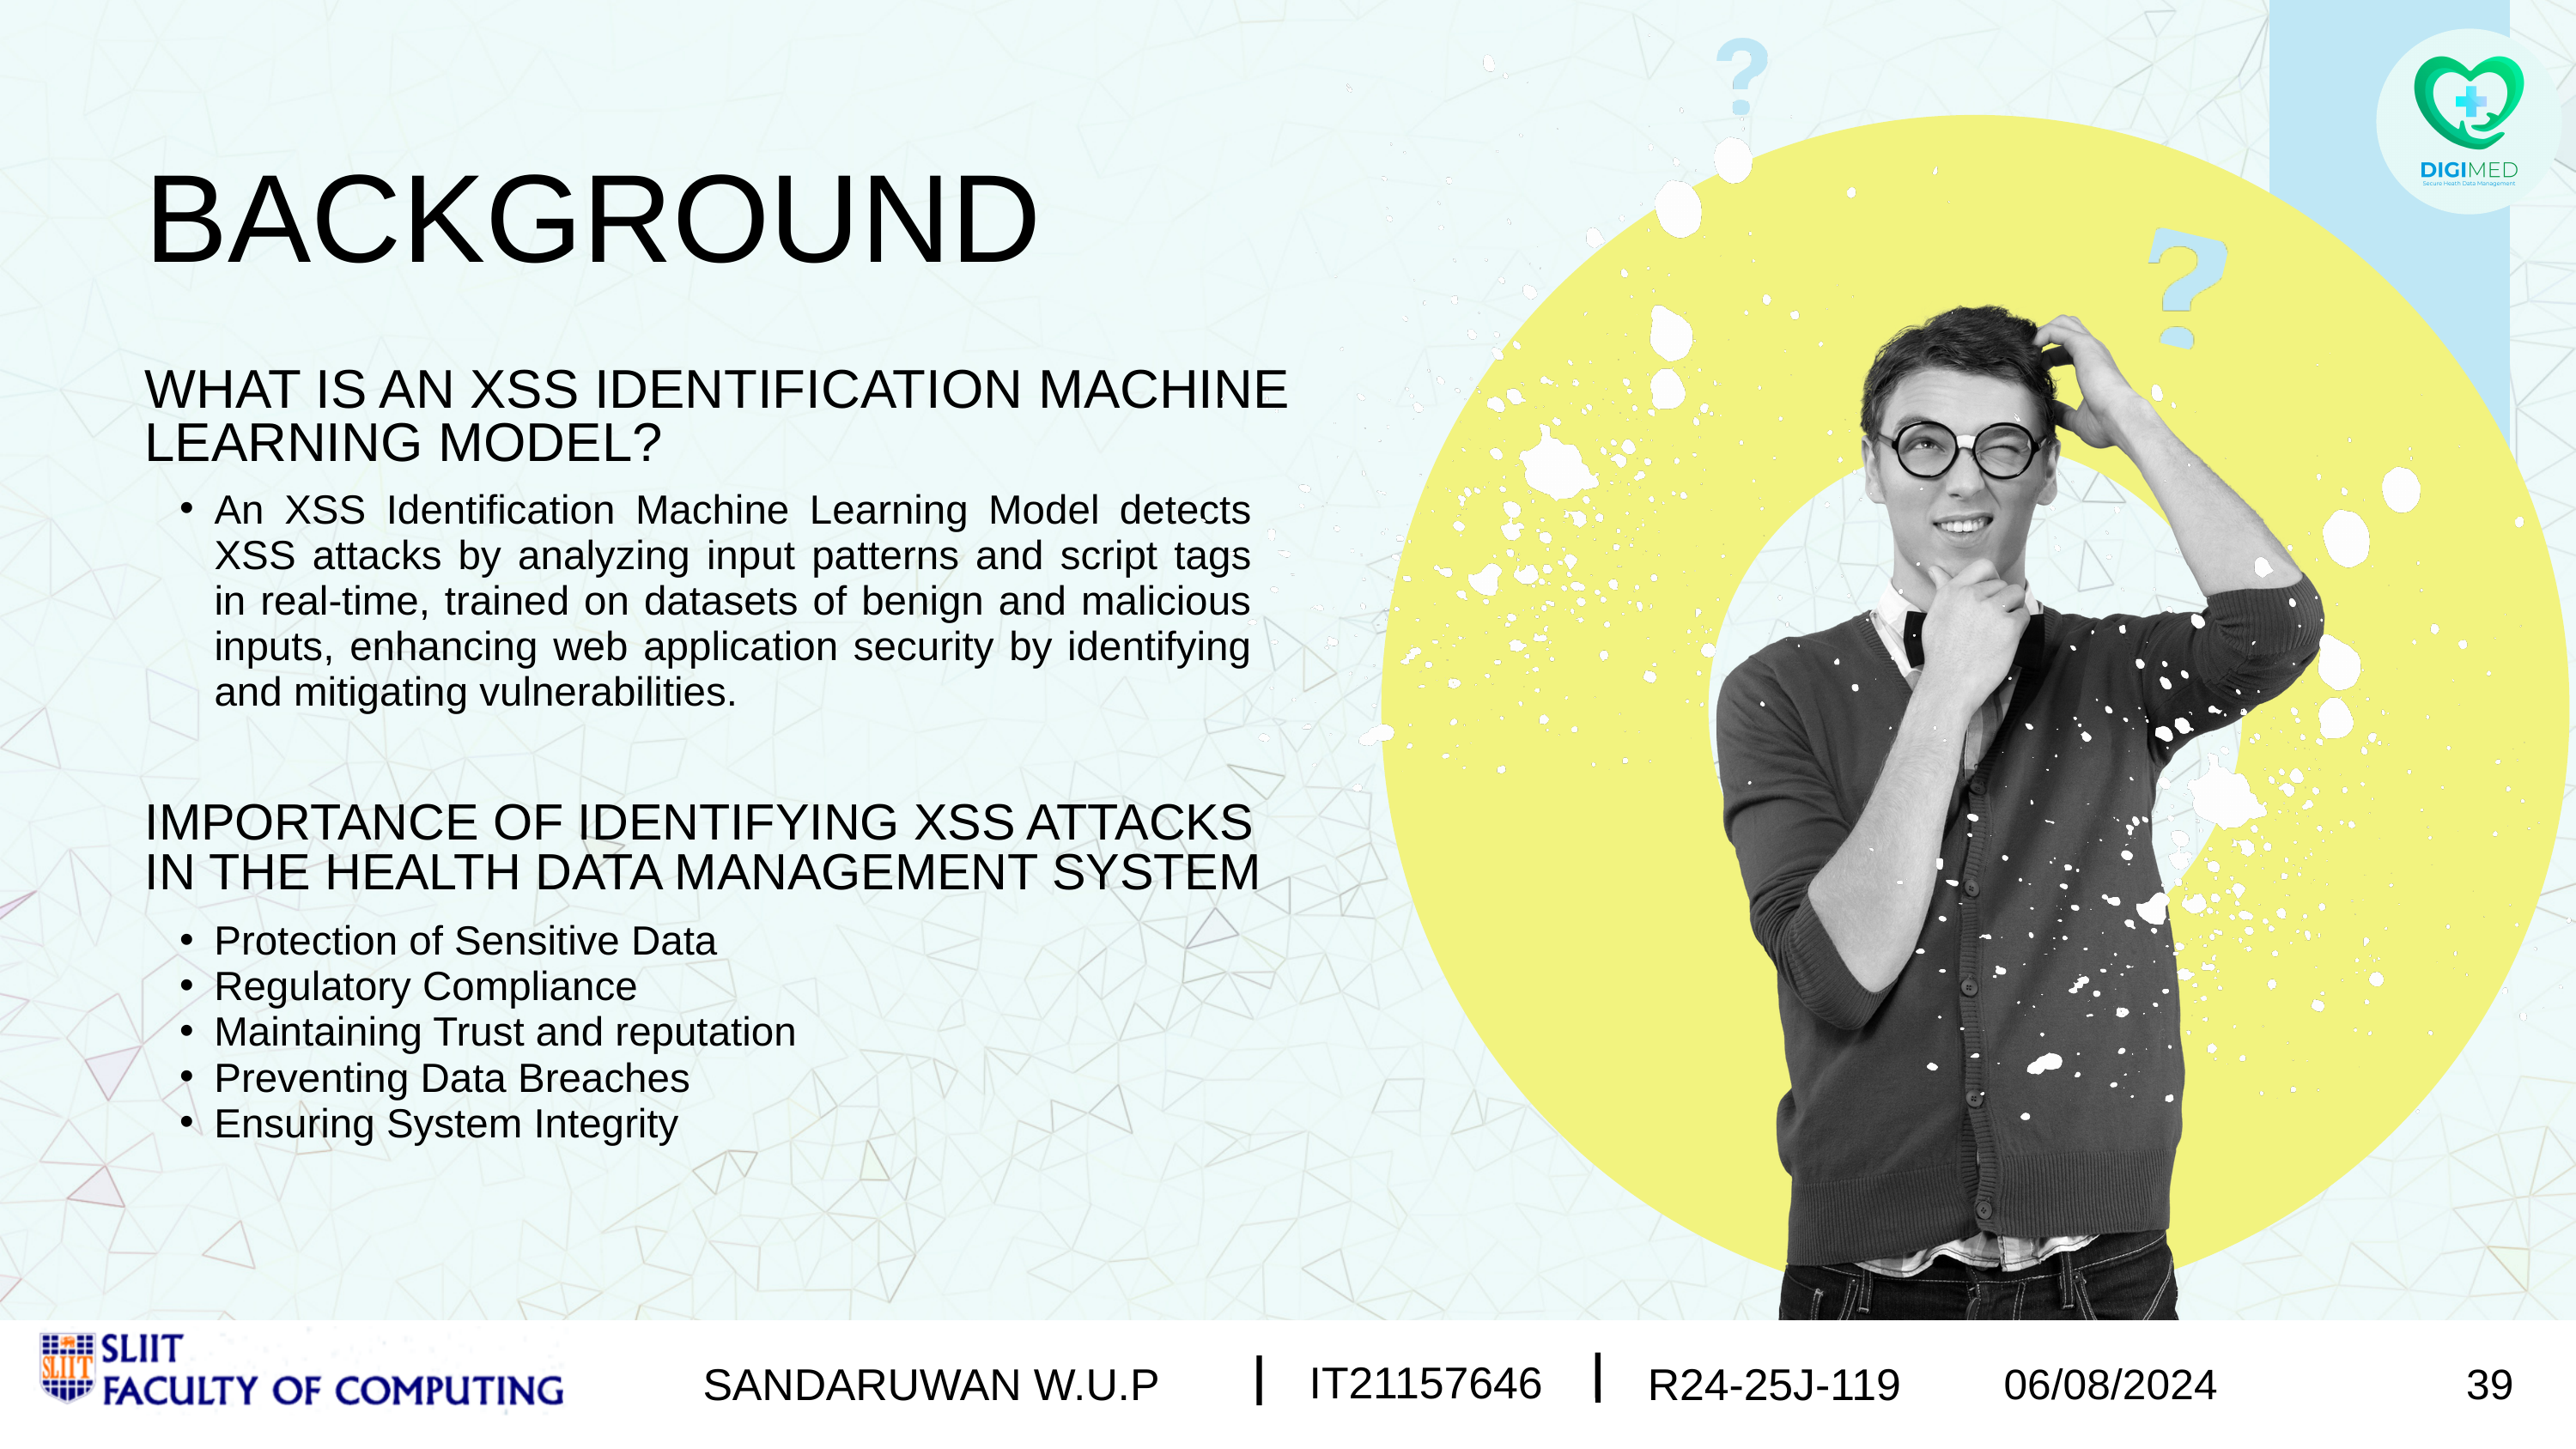

BACKGROUND

WHAT IS AN XSS IDENTIFICATION MACHINE LEARNING MODEL?
An XSS Identification Machine Learning Model detects XSS attacks by analyzing input patterns and script tags in real-time, trained on datasets of benign and malicious inputs, enhancing web application security by identifying and mitigating vulnerabilities.
IMPORTANCE OF IDENTIFYING XSS ATTACKS IN THE HEALTH DATA MANAGEMENT SYSTEM
Protection of Sensitive Data
Regulatory Compliance
Maintaining Trust and reputation
Preventing Data Breaches
Ensuring System Integrity

IT21015526
KUMARASIRI M.A.K.P
R24-004

IT21015526
IT21171260
LANSAKARA L.H.M.J.C.
KUMARASIRI M.A.K.P
R24-004
R24-25J-119
02/21/2024
05/08/2024
11
31

IT21182464
IT21157646
ARACHCHI R.P.N
SANDARUWAN W.U.P
R24-25J-119
R24-25J-119
05/08/2024
06/08/2024
31
39

02/21/2024
09